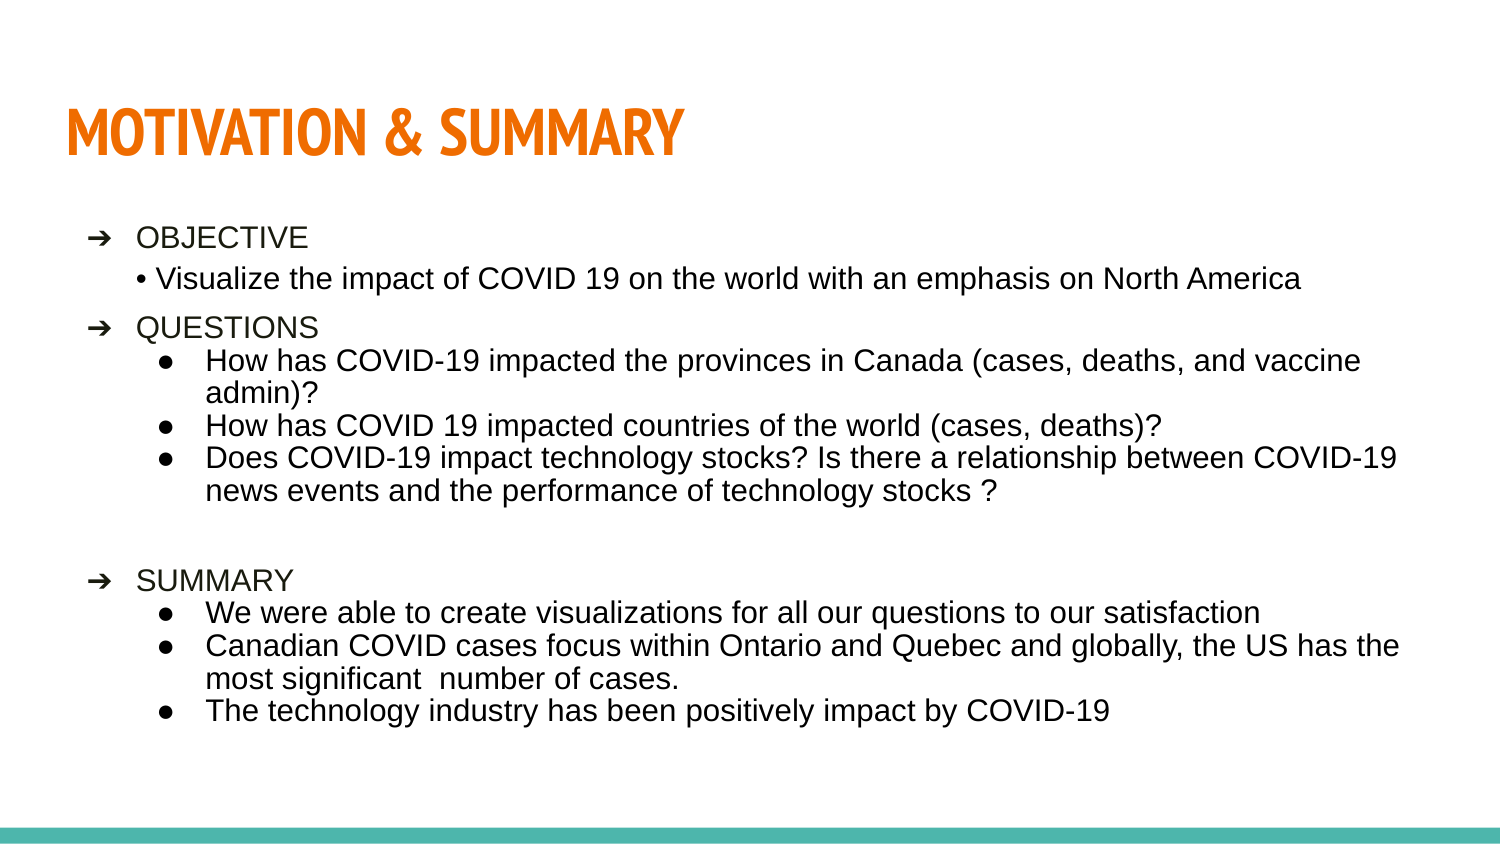

# MOTIVATION & SUMMARY
OBJECTIVE
• Visualize the impact of COVID 19 on the world with an emphasis on North America
QUESTIONS
How has COVID-19 impacted the provinces in Canada (cases, deaths, and vaccine admin)?
How has COVID 19 impacted countries of the world (cases, deaths)?
Does COVID-19 impact technology stocks? Is there a relationship between COVID-19 news events and the performance of technology stocks ?

SUMMARY
We were able to create visualizations for all our questions to our satisfaction
Canadian COVID cases focus within Ontario and Quebec and globally, the US has the most significant  number of cases.
The technology industry has been positively impact by COVID-19